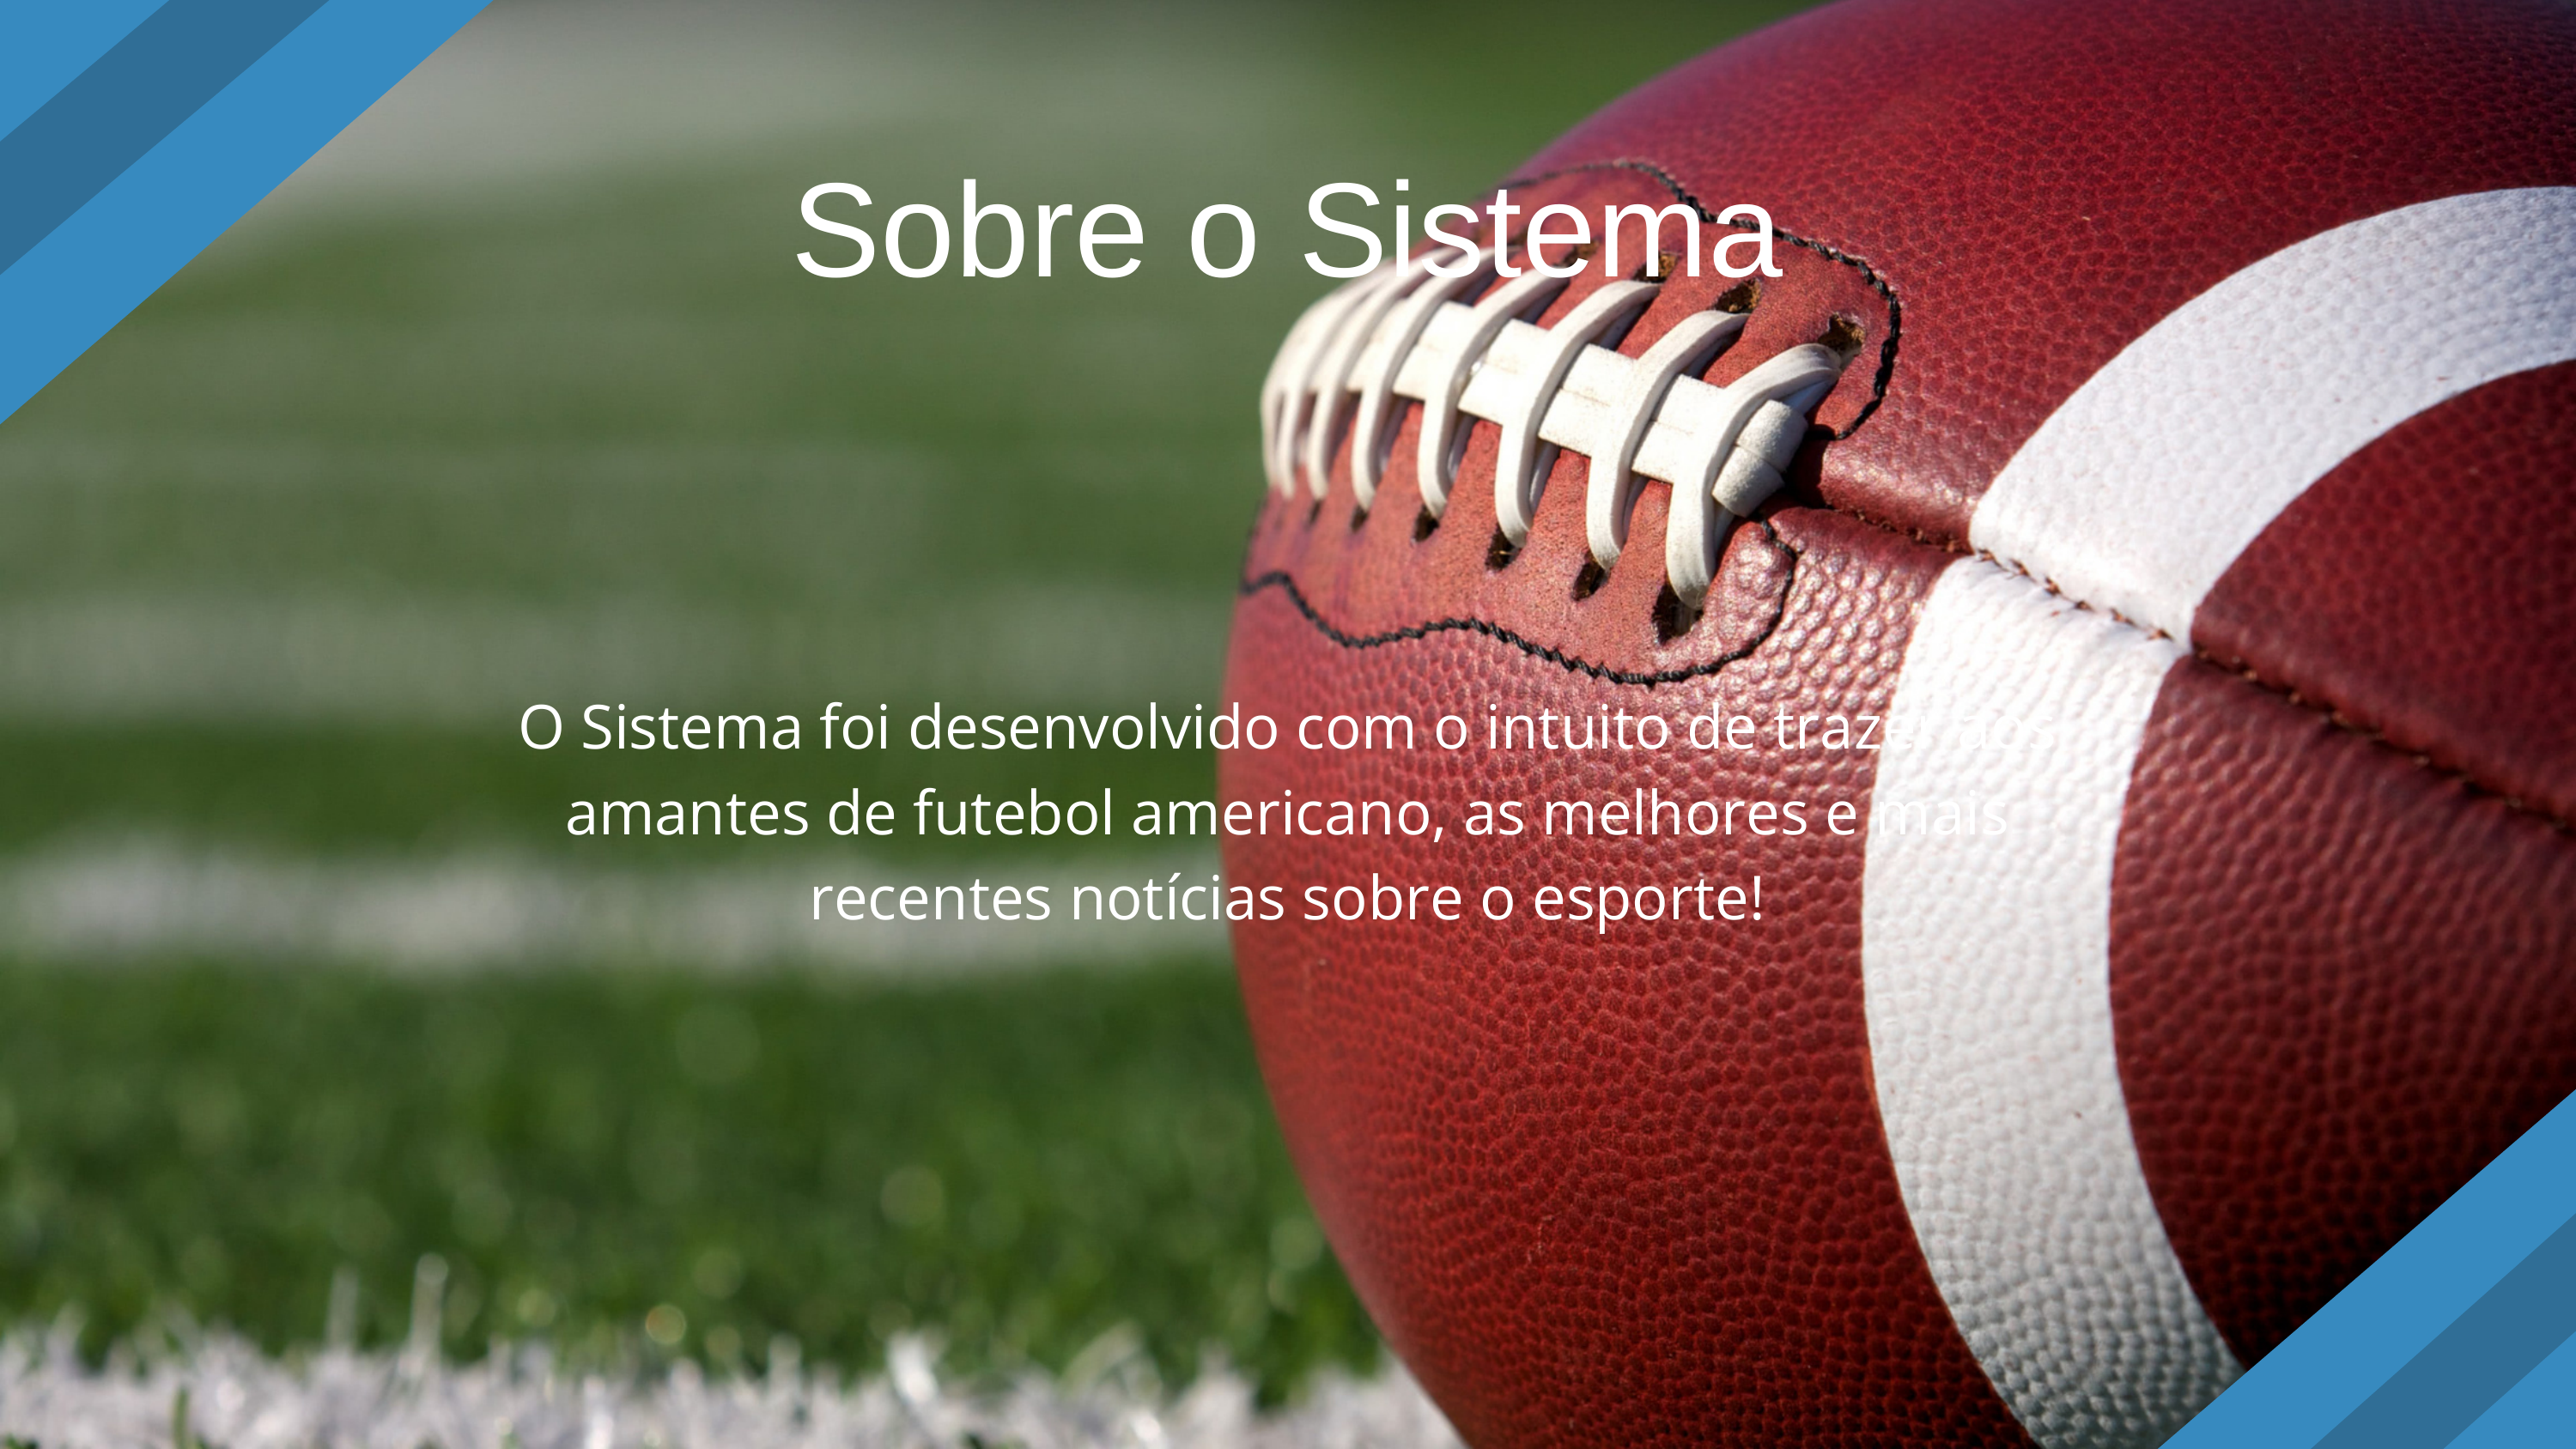

Sobre o Sistema
O Sistema foi desenvolvido com o intuito de trazer aos amantes de futebol americano, as melhores e mais recentes notícias sobre o esporte!